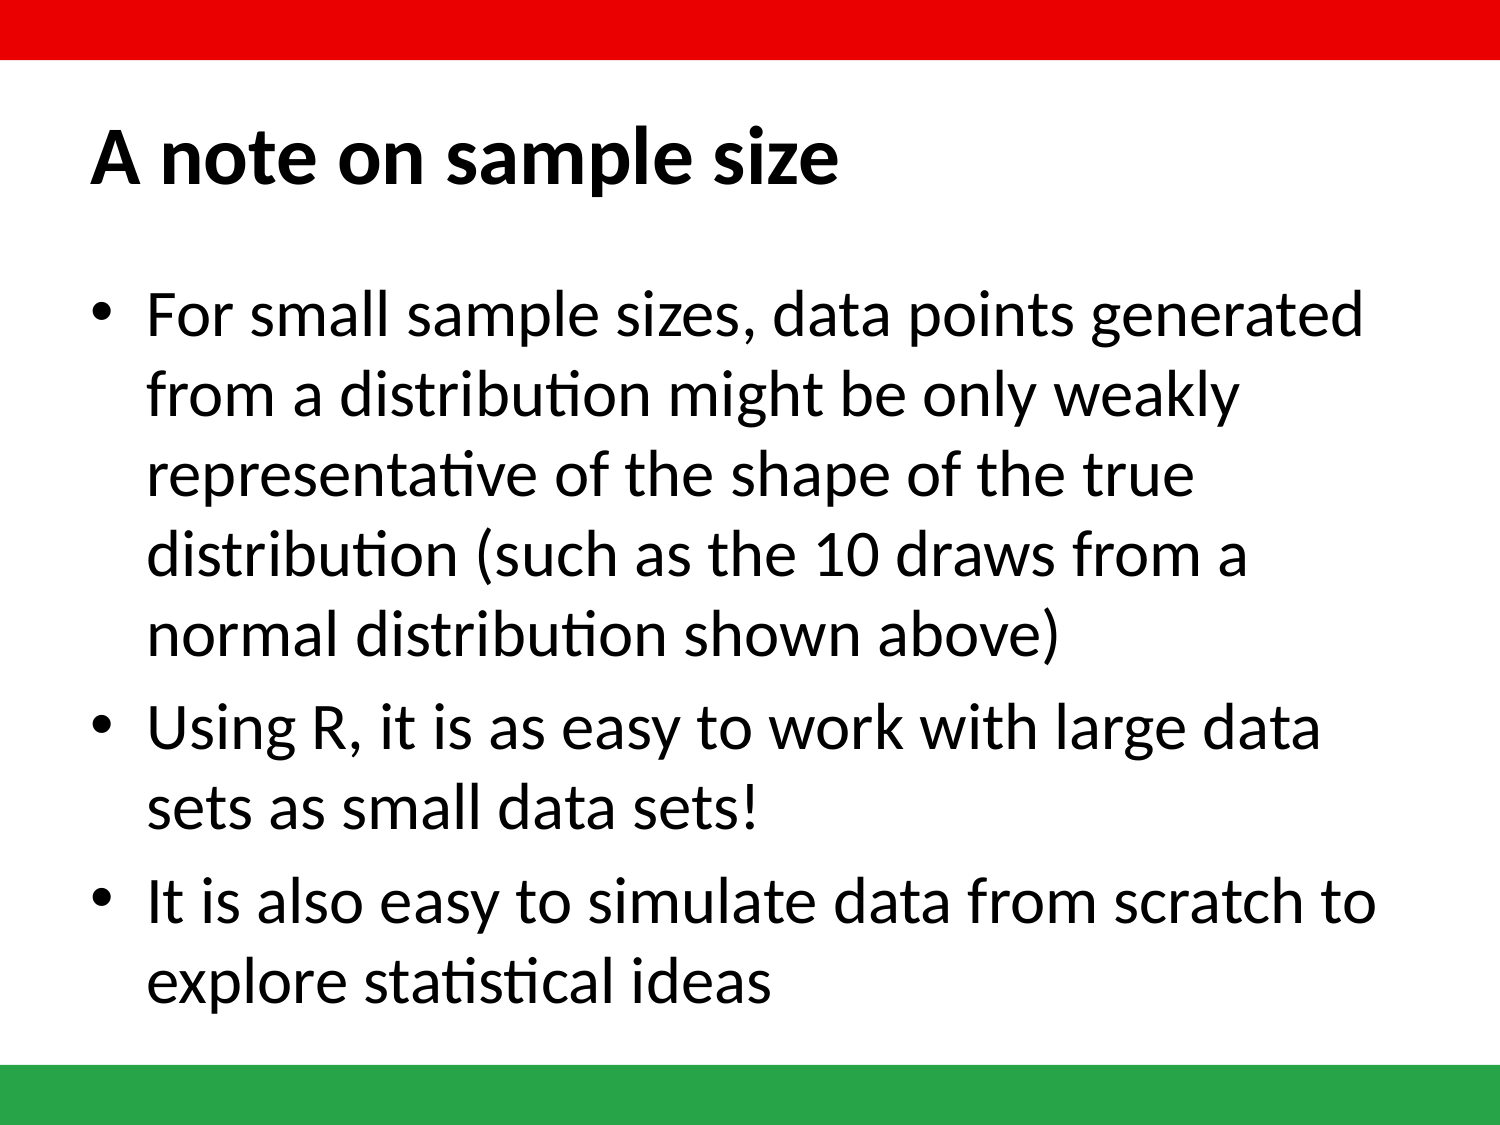

# A note on sample size
For small sample sizes, data points generated from a distribution might be only weakly representative of the shape of the true distribution (such as the 10 draws from a normal distribution shown above)
Using R, it is as easy to work with large data sets as small data sets!
It is also easy to simulate data from scratch to explore statistical ideas